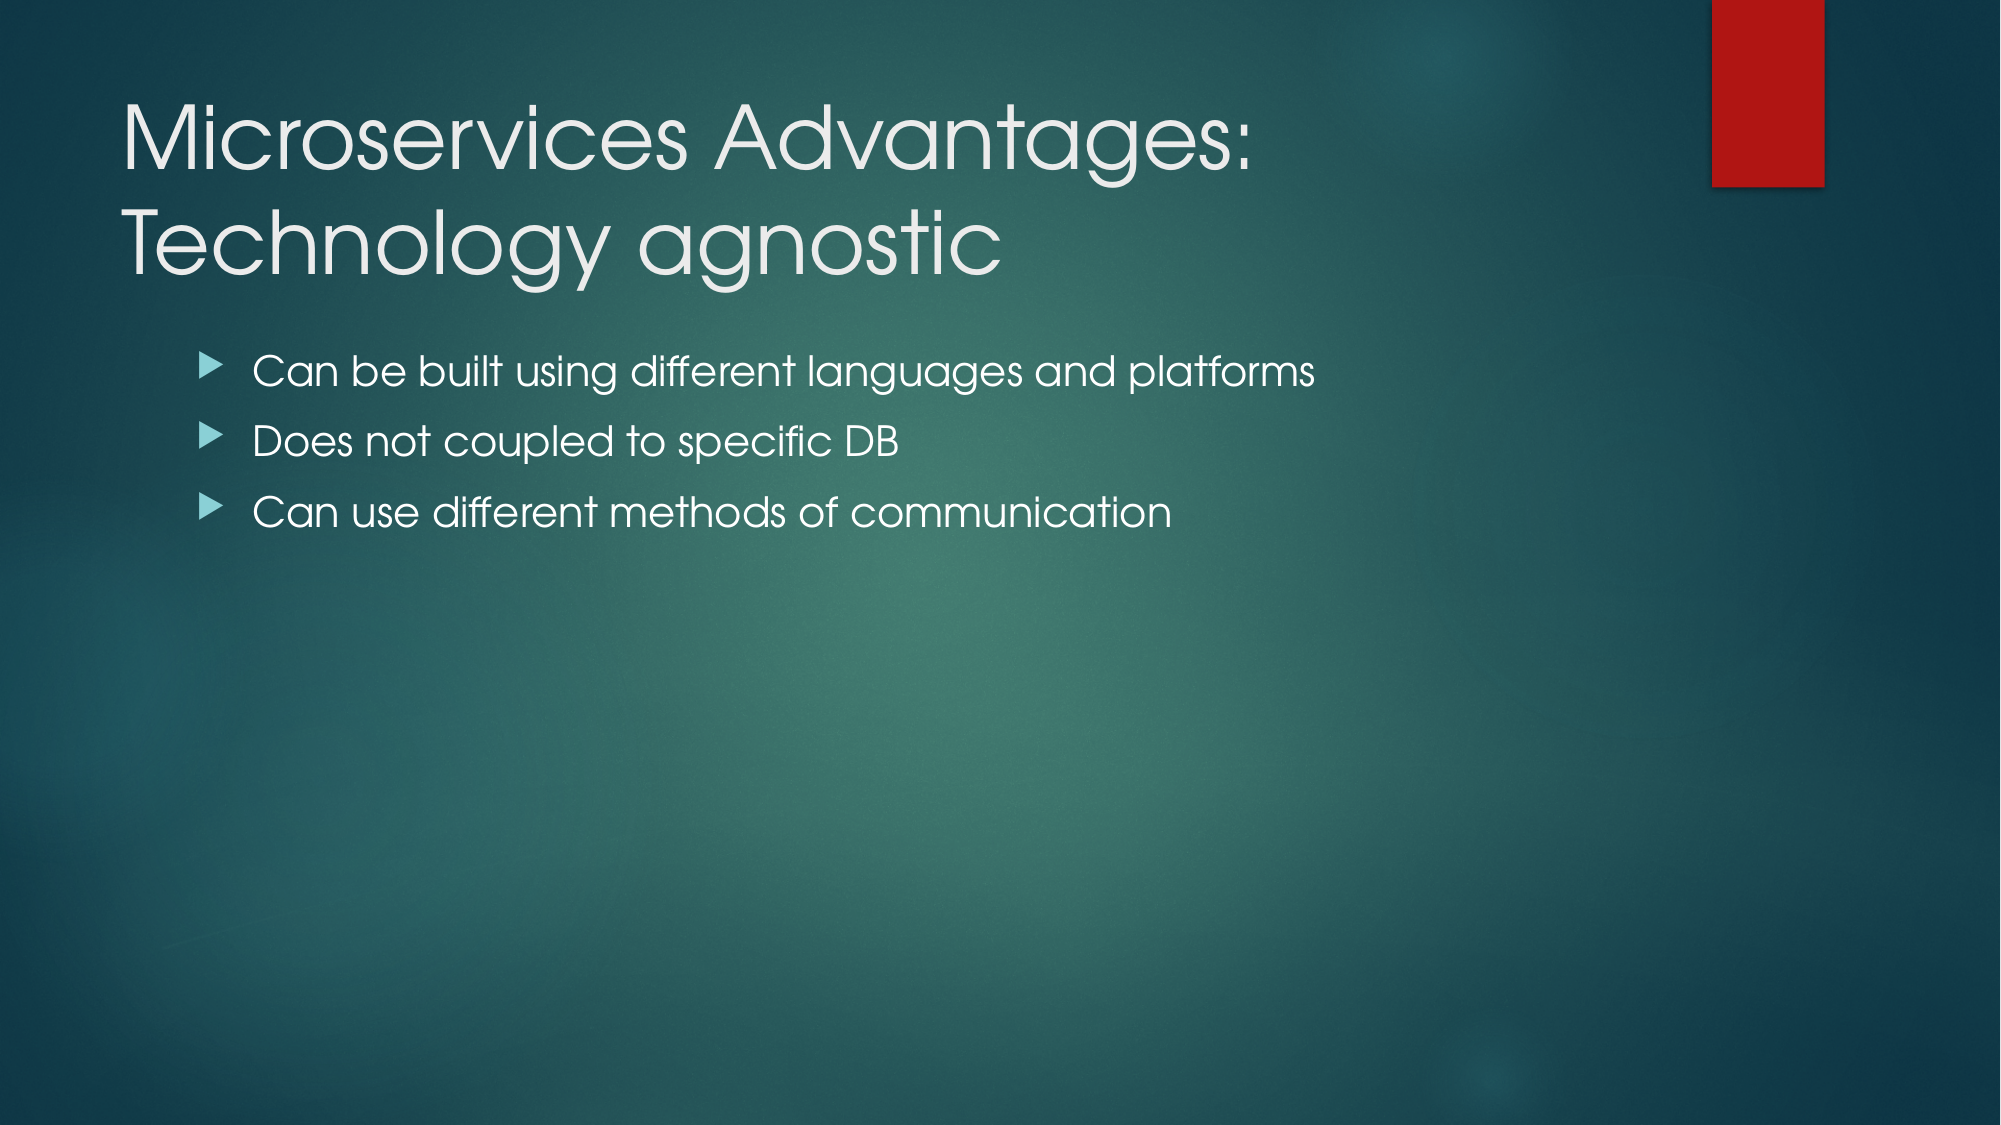

# Microservices Advantages: Technology agnostic
Can be built using different languages and platforms
Does not coupled to specific DB
Can use different methods of communication